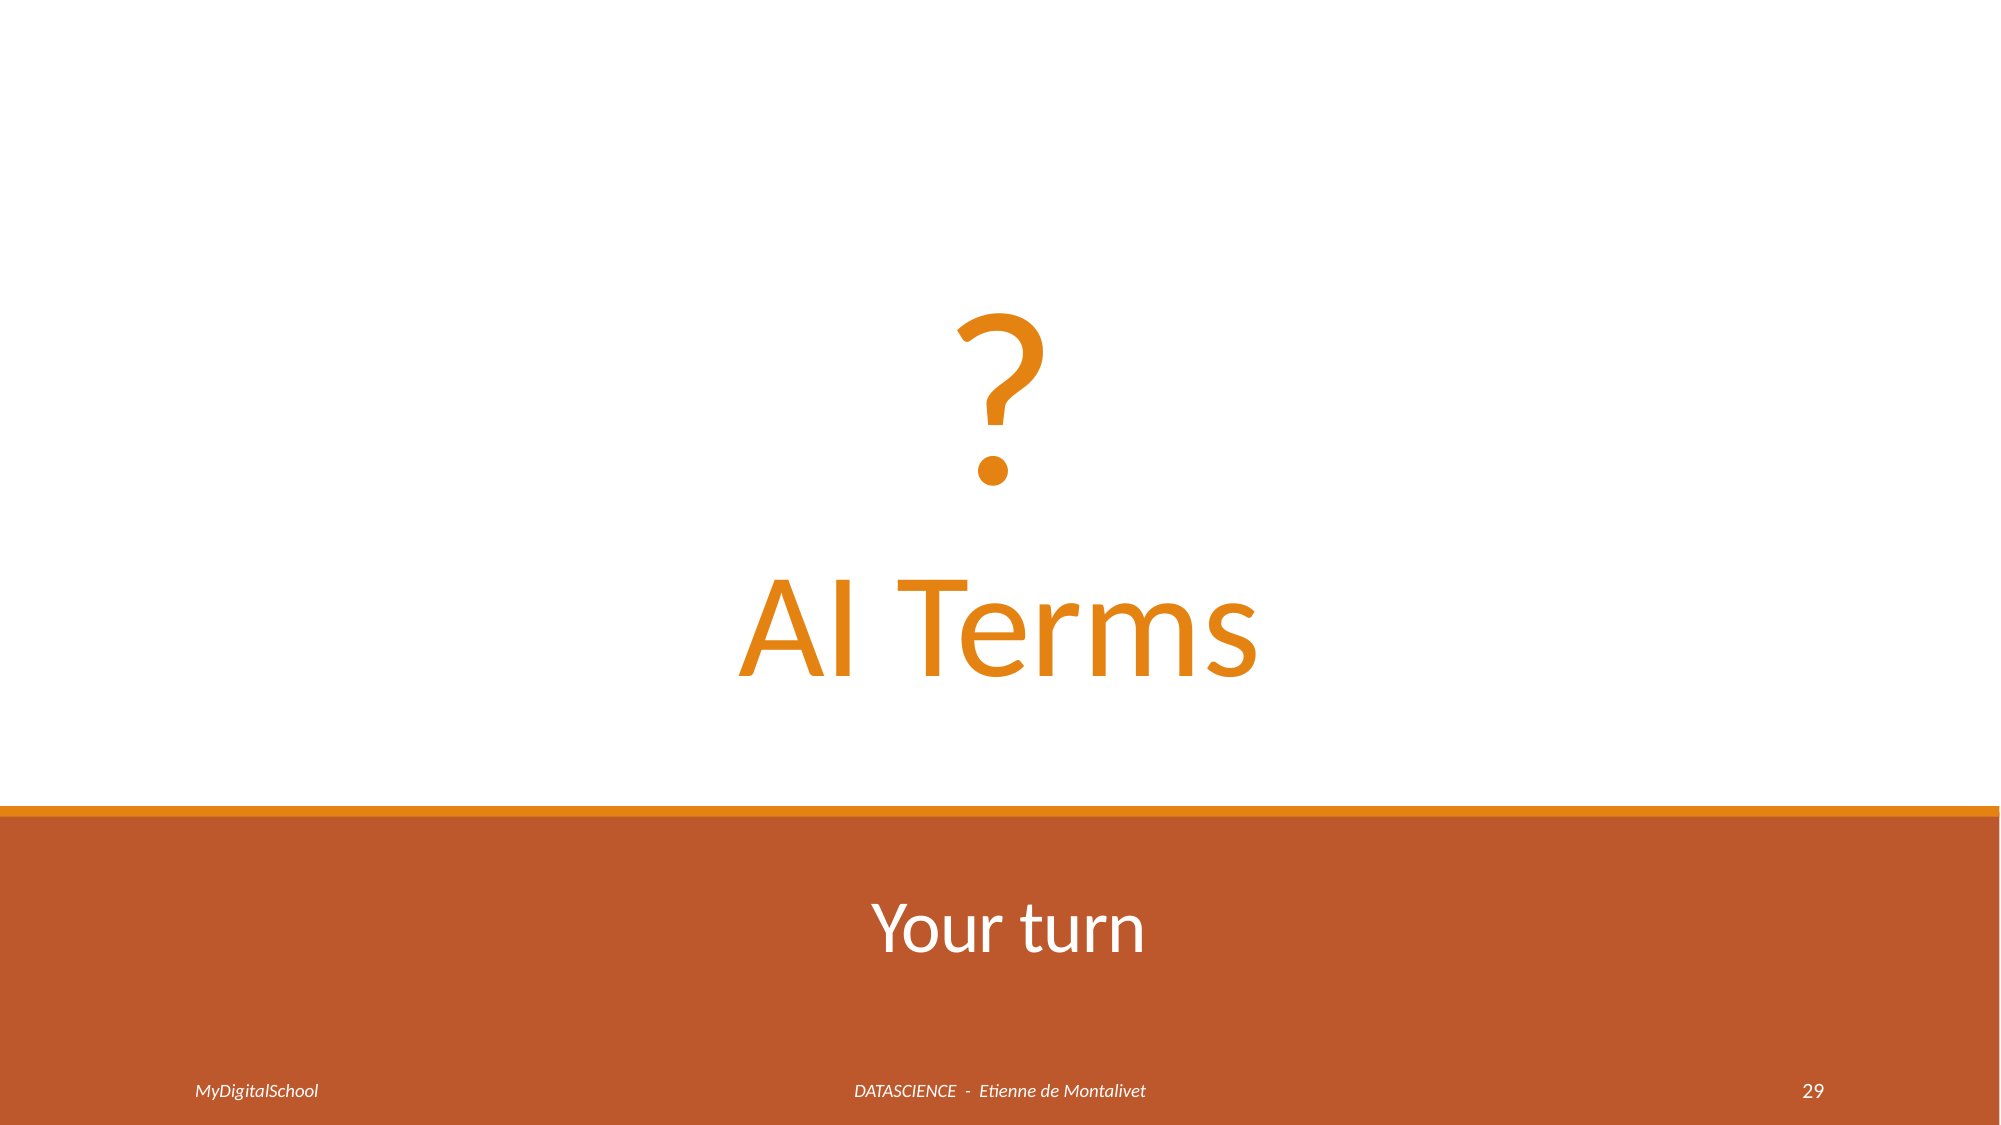

?
AI Terms
# Your turn

MyDigitalSchool
DATASCIENCE  -  Etienne de Montalivet
29